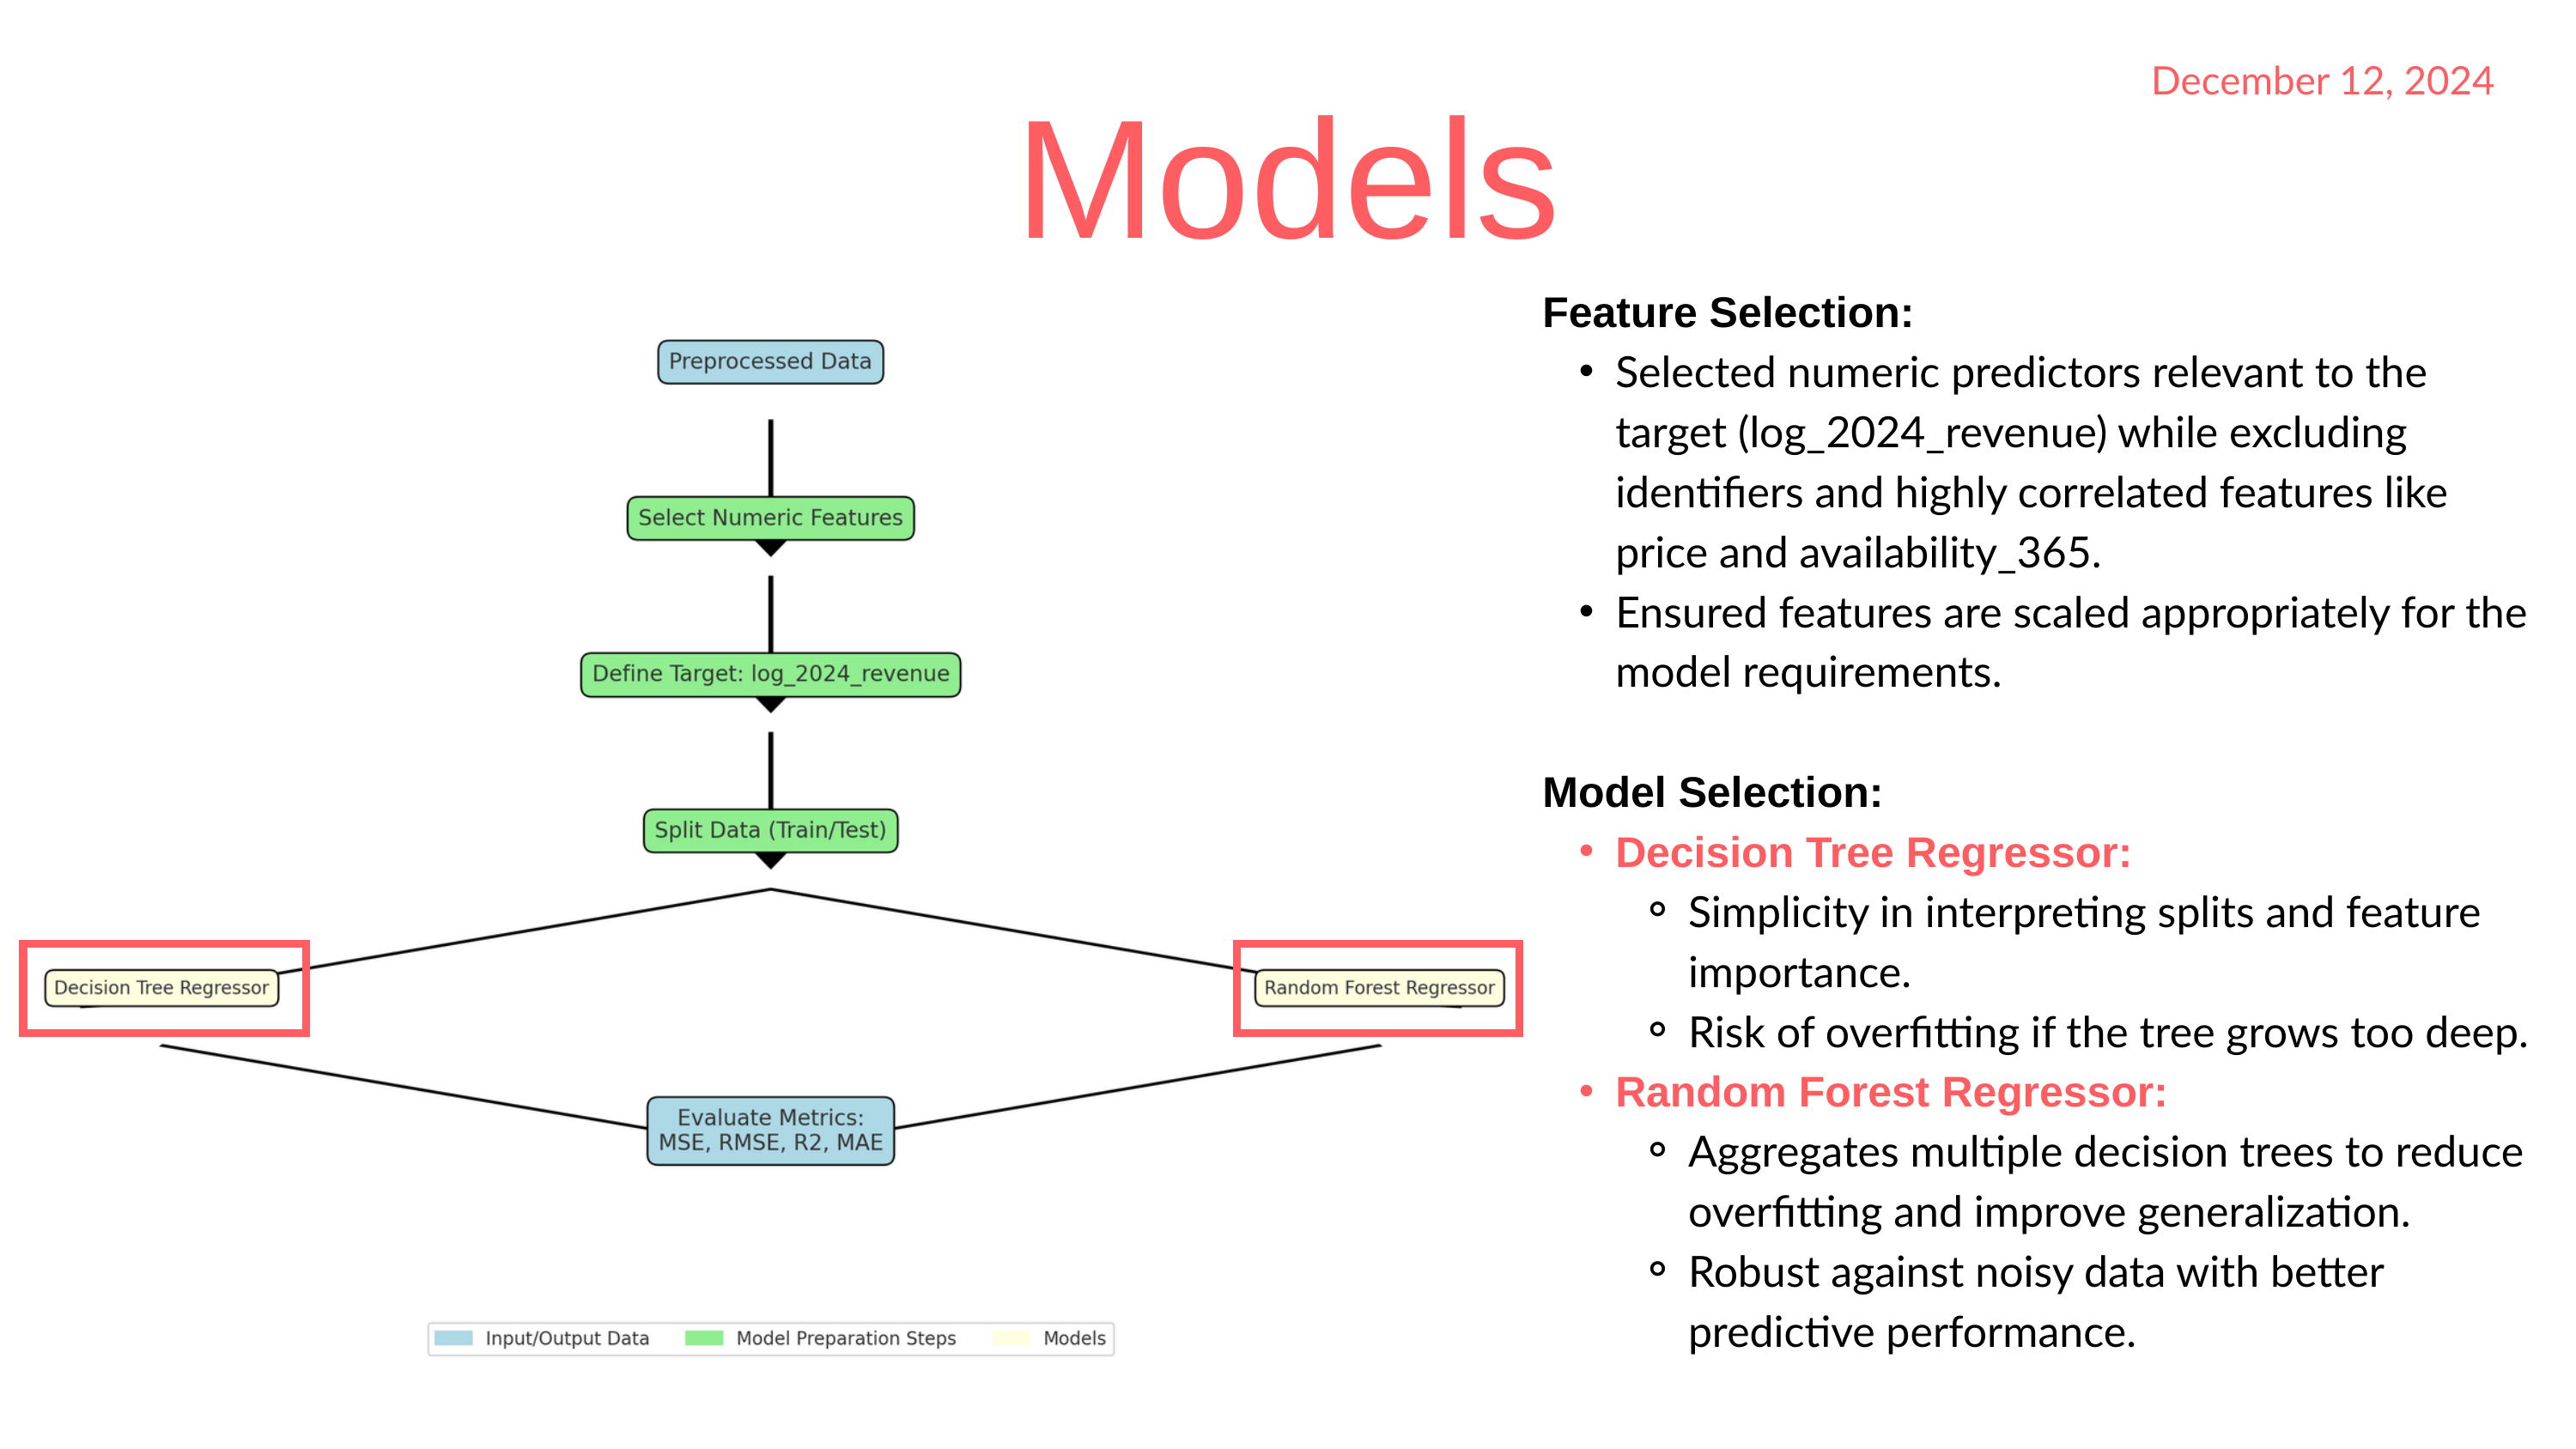

Models
December 12, 2024
Feature Selection:
Selected numeric predictors relevant to the target (log_2024_revenue) while excluding identifiers and highly correlated features like price and availability_365.
Ensured features are scaled appropriately for the model requirements.

Model Selection:
Decision Tree Regressor:
Simplicity in interpreting splits and feature importance.
Risk of overfitting if the tree grows too deep.
Random Forest Regressor:
Aggregates multiple decision trees to reduce overfitting and improve generalization.
Robust against noisy data with better predictive performance.